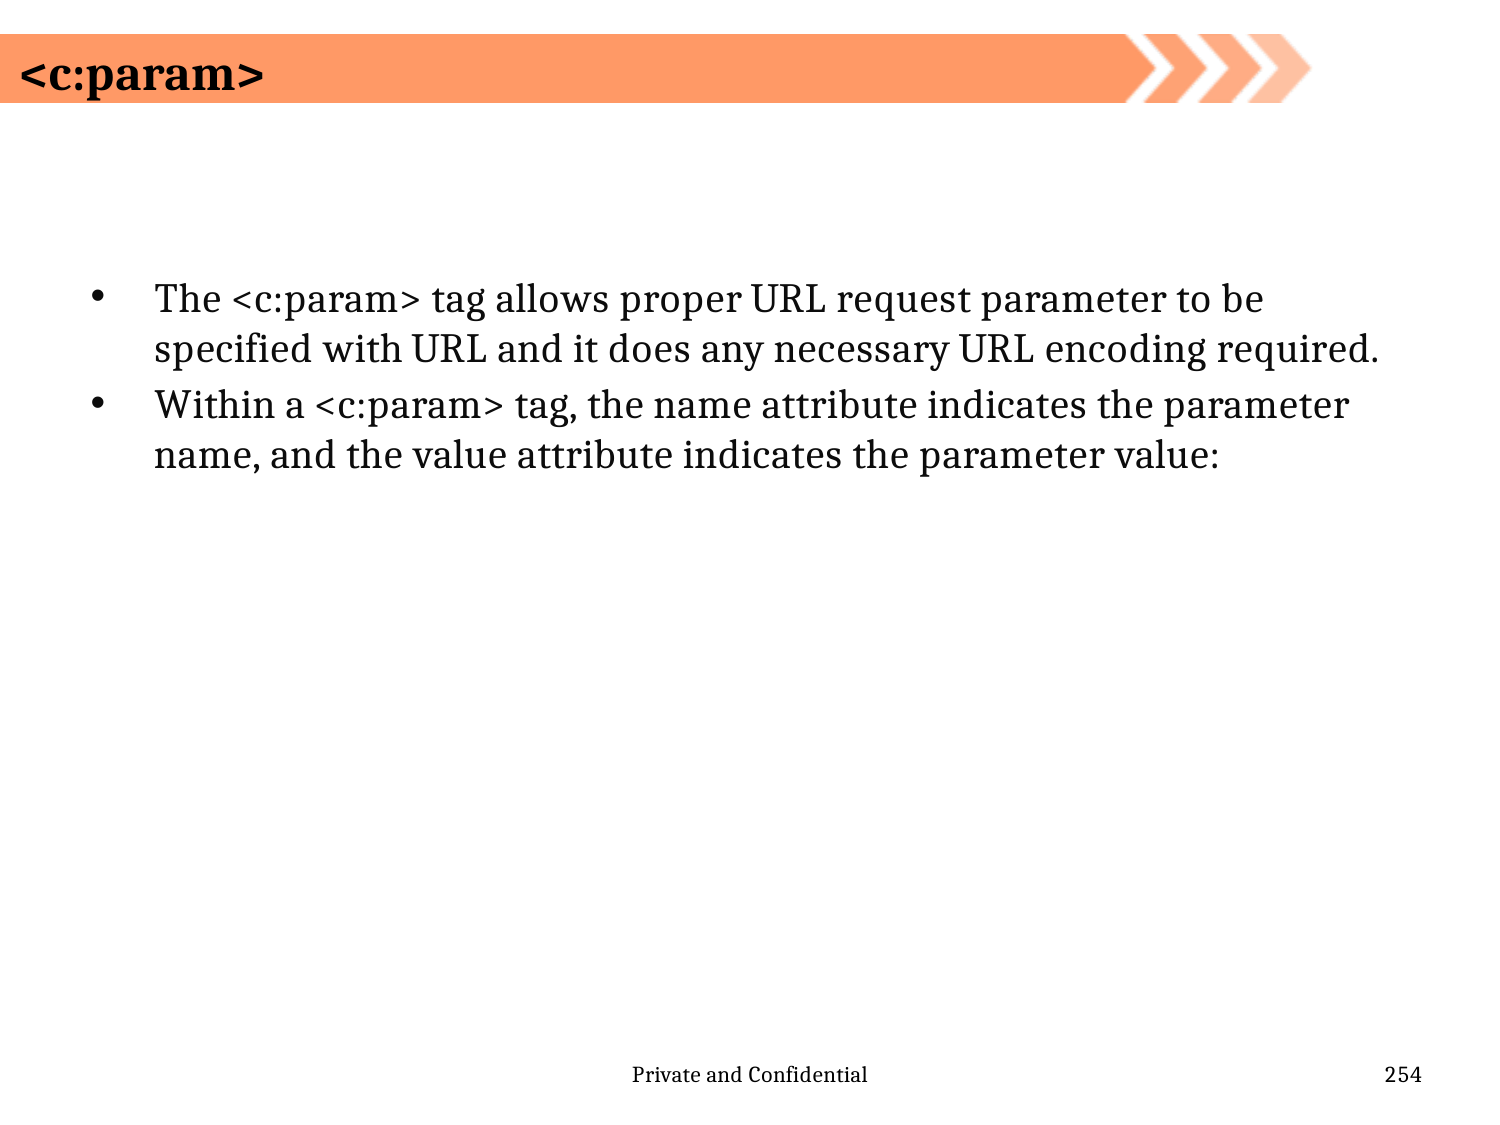

# <c:param>
The <c:param> tag allows proper URL request parameter to be specified with URL and it does any necessary URL encoding required.
Within a <c:param> tag, the name attribute indicates the parameter name, and the value attribute indicates the parameter value: